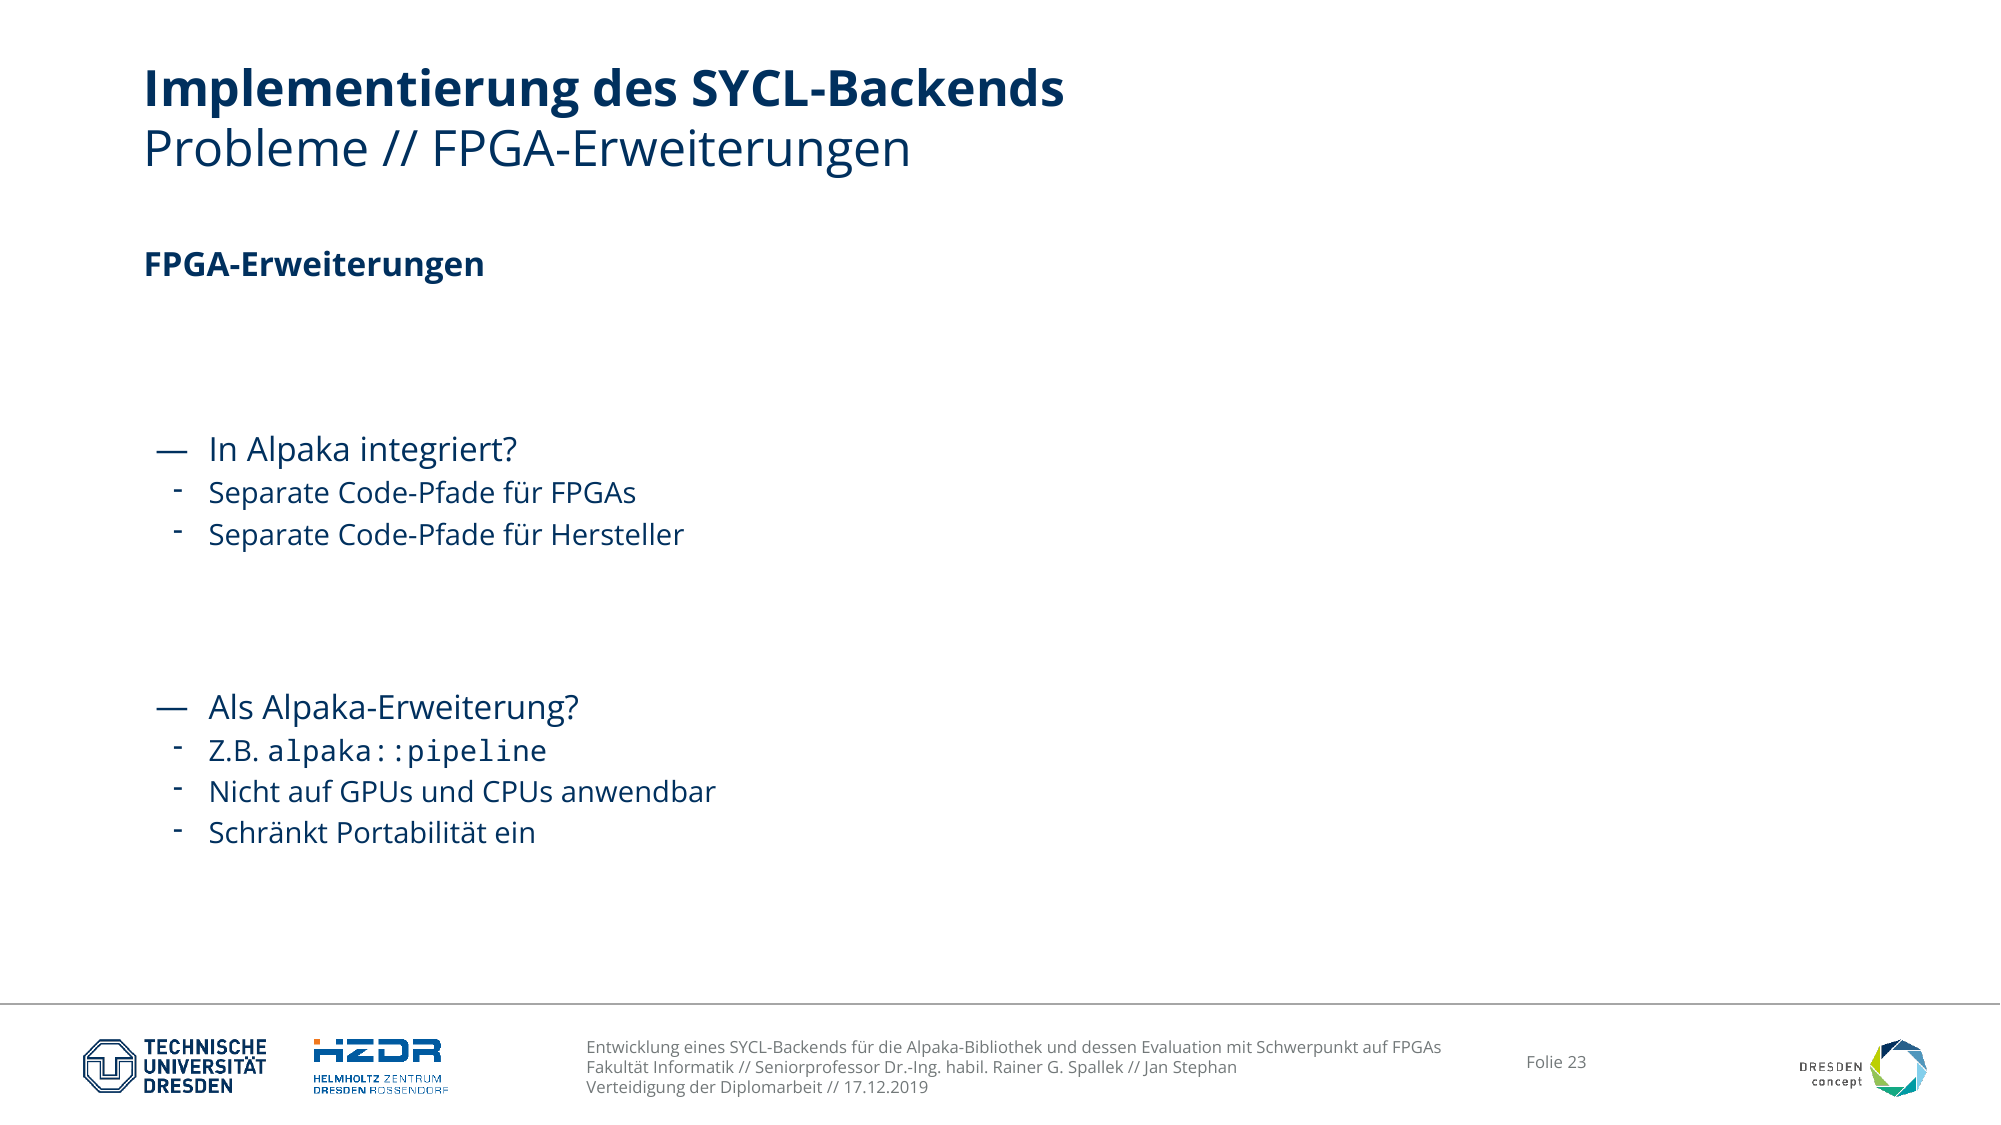

# Implementierung des SYCL-Backends Probleme // FPGA-Erweiterungen
FPGA-Erweiterungen

In Alpaka integriert?
Separate Code-Pfade für FPGAs
Separate Code-Pfade für Hersteller

Als Alpaka-Erweiterung?
Z.B. alpaka::pipeline
Nicht auf GPUs und CPUs anwendbar
Schränkt Portabilität ein